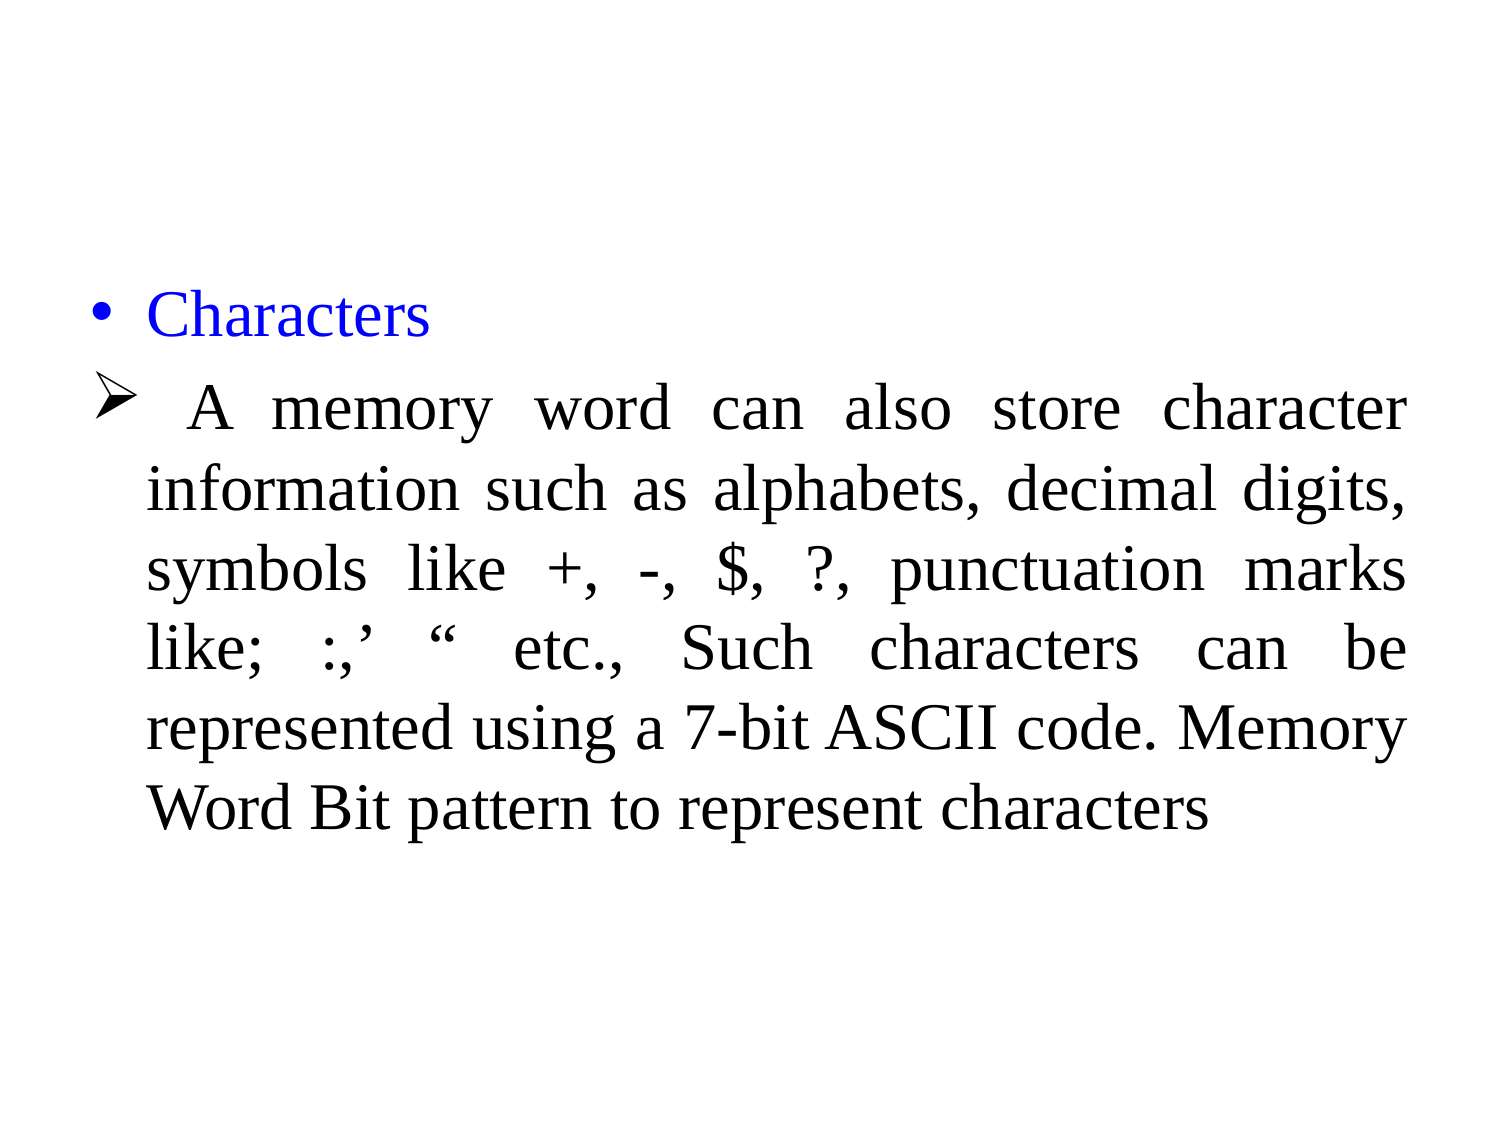

#
Characters
 A memory word can also store character information such as alphabets, decimal digits, symbols like +, -, $, ?, punctuation marks like; :,’ “ etc., Such characters can be represented using a 7-bit ASCII code. Memory Word Bit pattern to represent characters